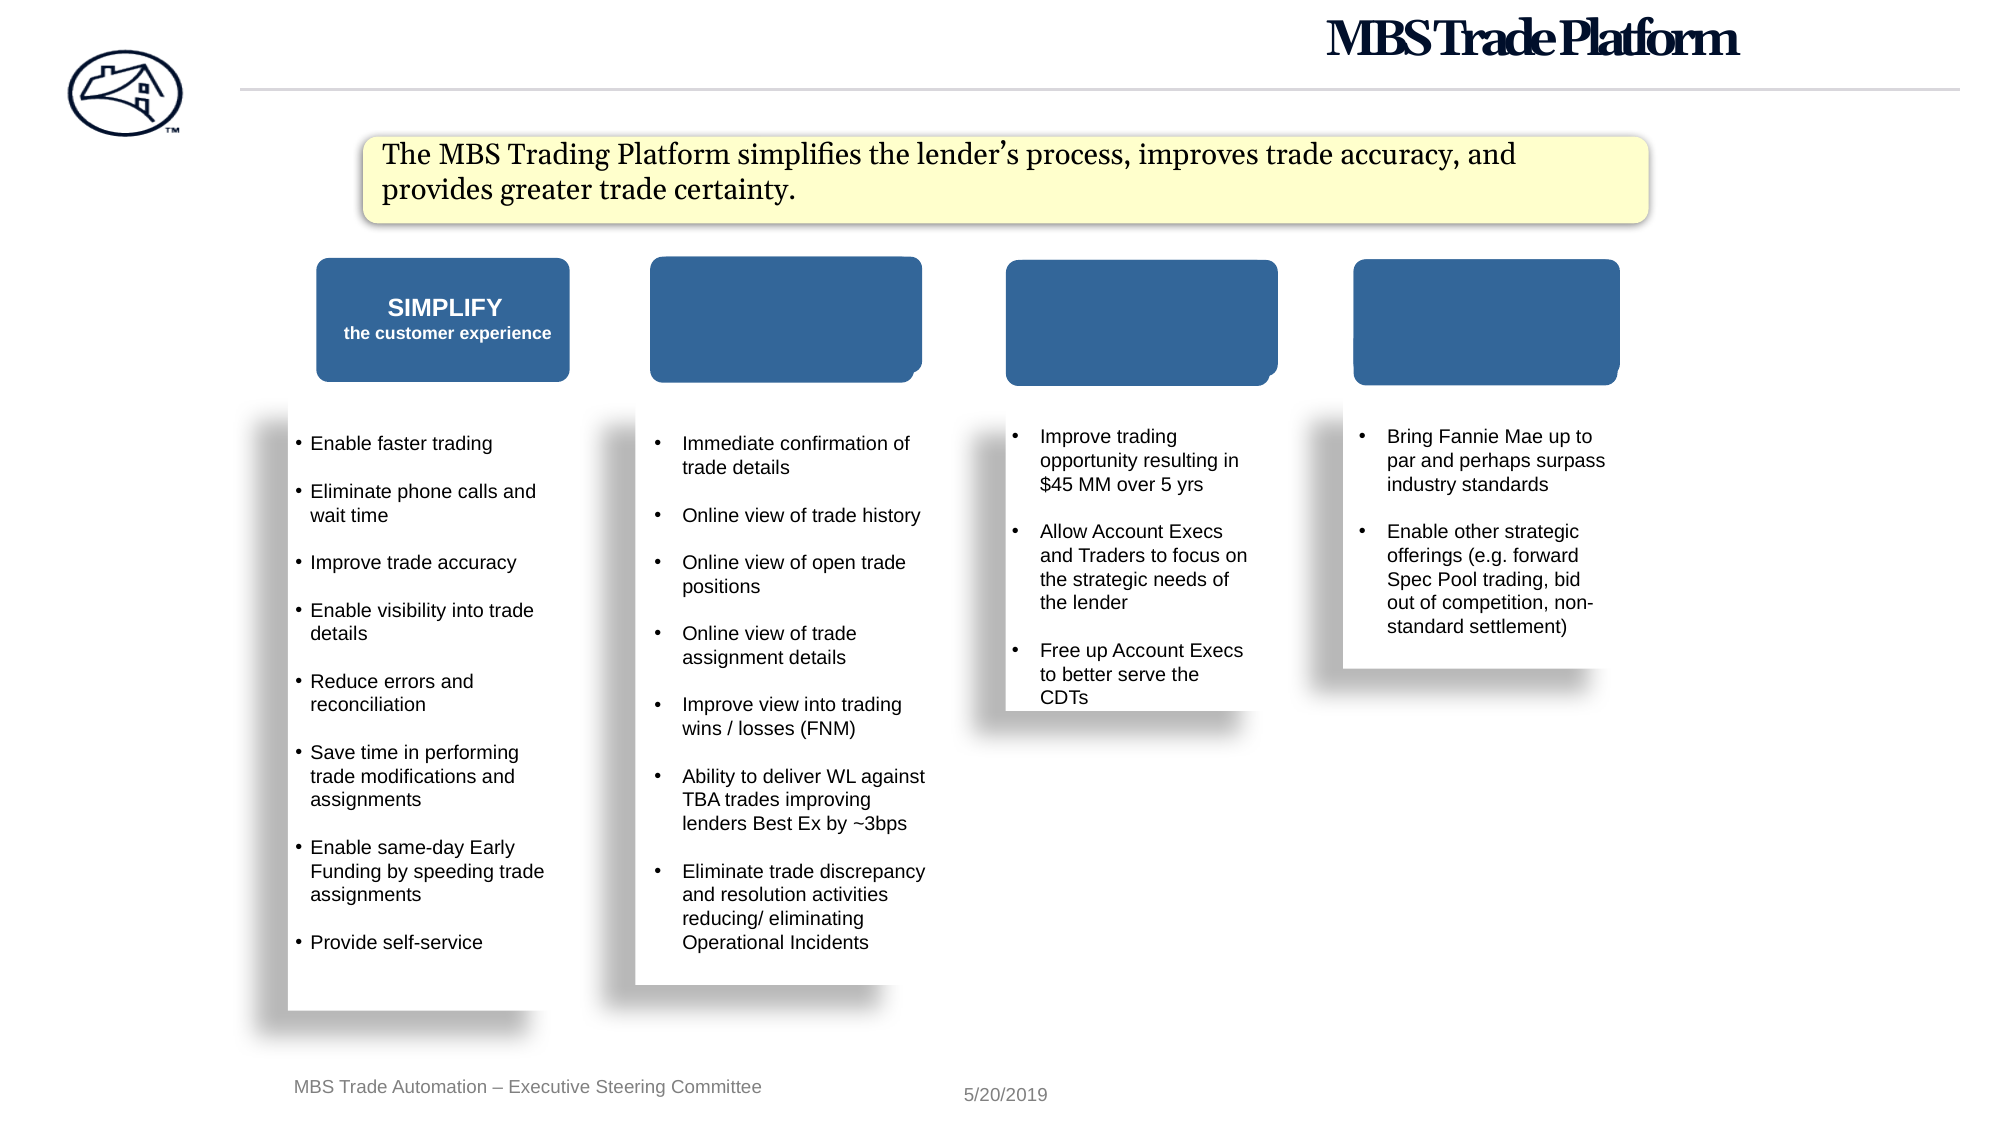

# MBS Trade Platform
The MBS Trading Platform simplifies the lender’s process, improves trade accuracy, and provides greater trade certainty.

SIMPLIFY
the customer experience

CERTAINTY
of sale, execution,
and process

DEVELOP
an effective, adaptive organization
CERTAINTY
of sale, execution and process

BUILD
 unrivaled customer relationships

Bring Fannie Mae up to par and perhaps surpass industry standards

Enable other strategic offerings (e.g. forward Spec Pool trading, bid out of competition, non-standard settlement)
Improve trading opportunity resulting in $45 MM over 5 yrs

Allow Account Execs and Traders to focus on the strategic needs of the lender

Free up Account Execs to better serve the CDTs
Enable faster trading

Eliminate phone calls and wait time

Improve trade accuracy

Enable visibility into trade details

Reduce errors and reconciliation

Save time in performing trade modifications and assignments

Enable same-day Early Funding by speeding trade assignments

Provide self-service
Immediate confirmation of trade details

Online view of trade history

Online view of open trade positions

Online view of trade assignment details

Improve view into trading wins / losses (FNM)

Ability to deliver WL against TBA trades improving lenders Best Ex by ~3bps

Eliminate trade discrepancy and resolution activities reducing/ eliminating Operational Incidents
MBS Trade Automation – Executive Steering Committee